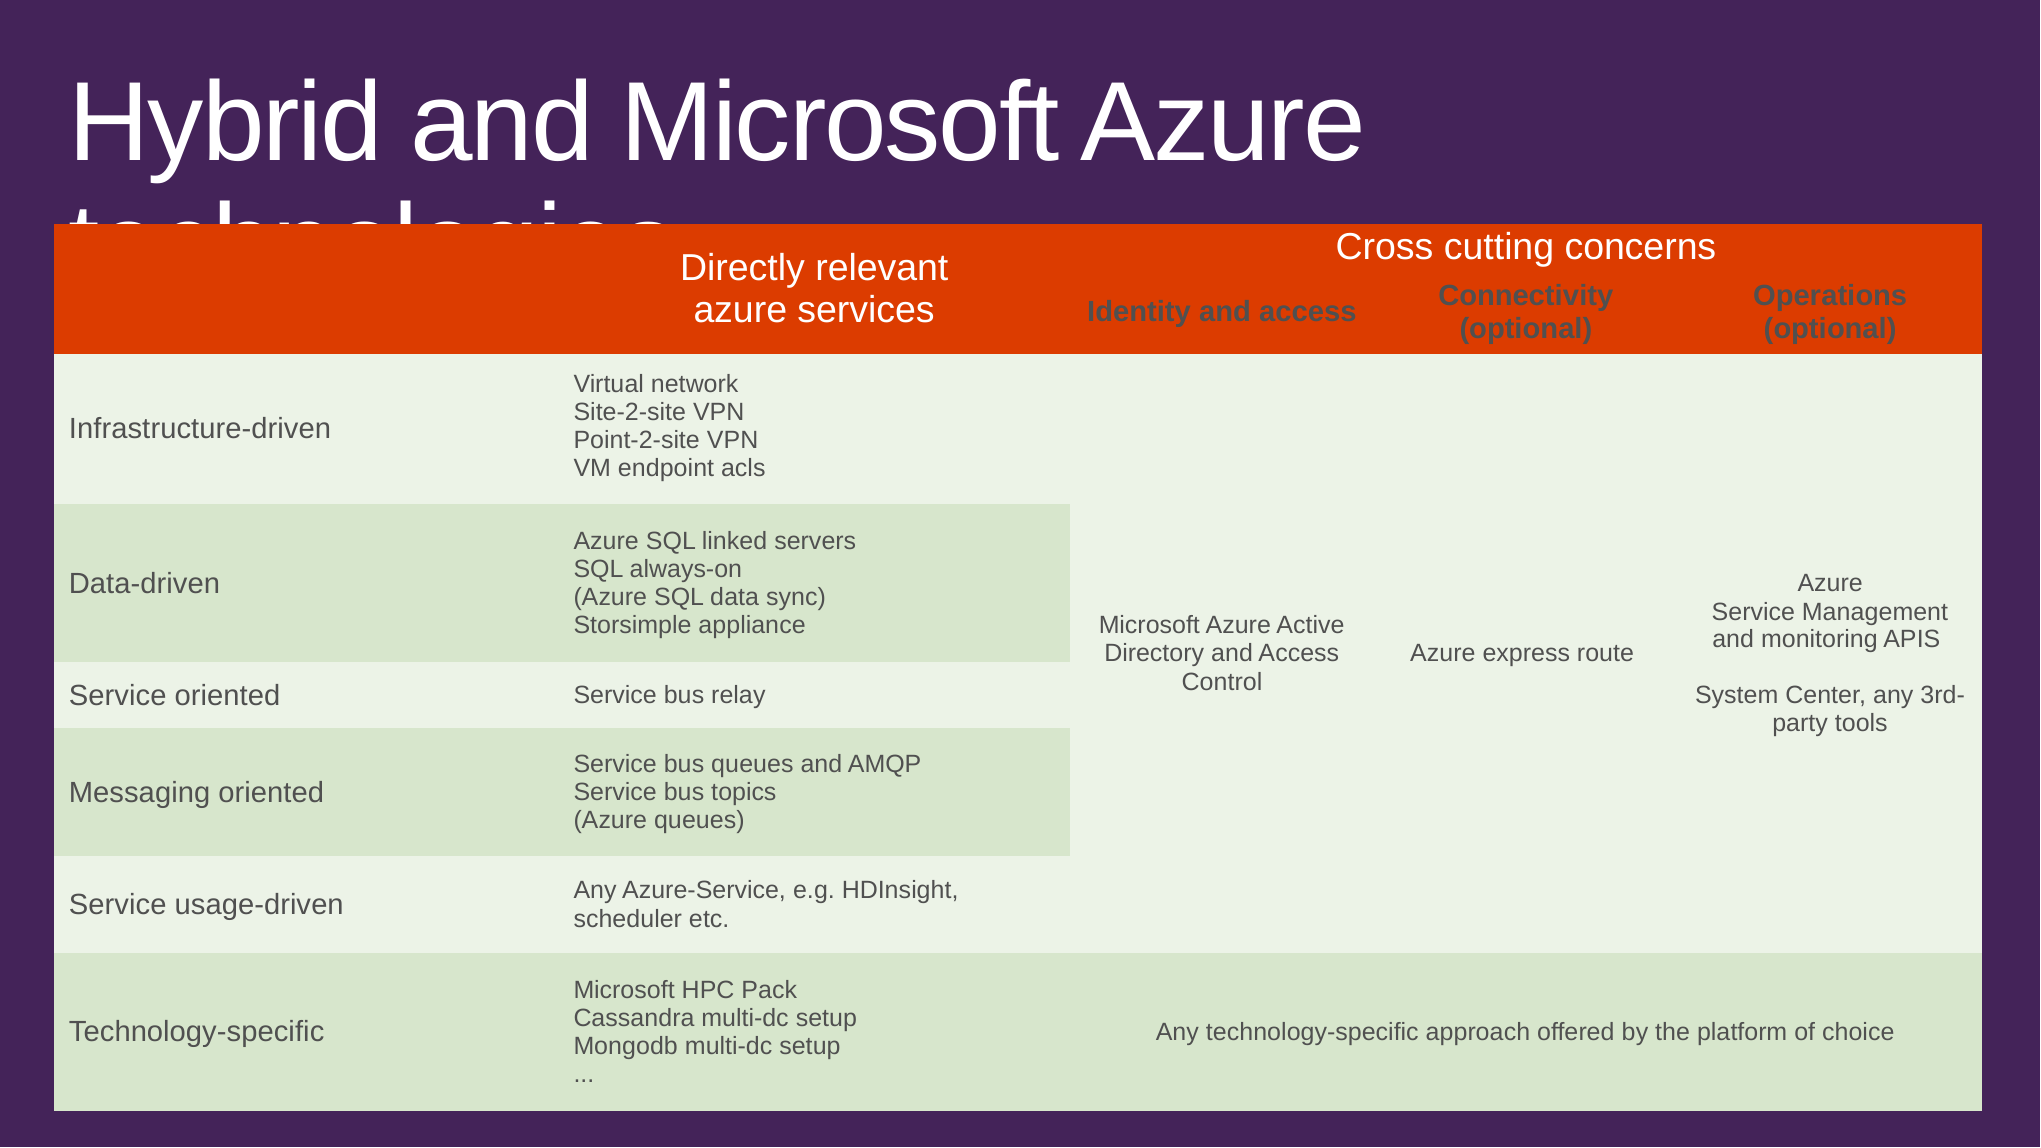

# Hybrid and Microsoft Azure technologies
|  | Directly relevant azure services | Cross cutting concerns |  |  |
| --- | --- | --- | --- | --- |
|  |  | Identity and access | Connectivity (optional) | Operations (optional) |
| Infrastructure-driven | Virtual network Site-2-site VPN Point-2-site VPN VM endpoint acls | Microsoft Azure Active Directory and Access Control | Azure express route | Azure Service Management and monitoring APIS System Center, any 3rd-party tools |
| Data-driven | Azure SQL linked servers SQL always-on (Azure SQL data sync) Storsimple appliance |  |  |  |
| Service oriented | Service bus relay |  |  |  |
| Messaging oriented | Service bus queues and AMQP Service bus topics (Azure queues) |  |  |  |
| Service usage-driven | Any Azure-Service, e.g. HDInsight, scheduler etc. |  |  |  |
| Technology-specific | Microsoft HPC Pack Cassandra multi-dc setup Mongodb multi-dc setup ... | Any technology-specific approach offered by the platform of choice |  |  |